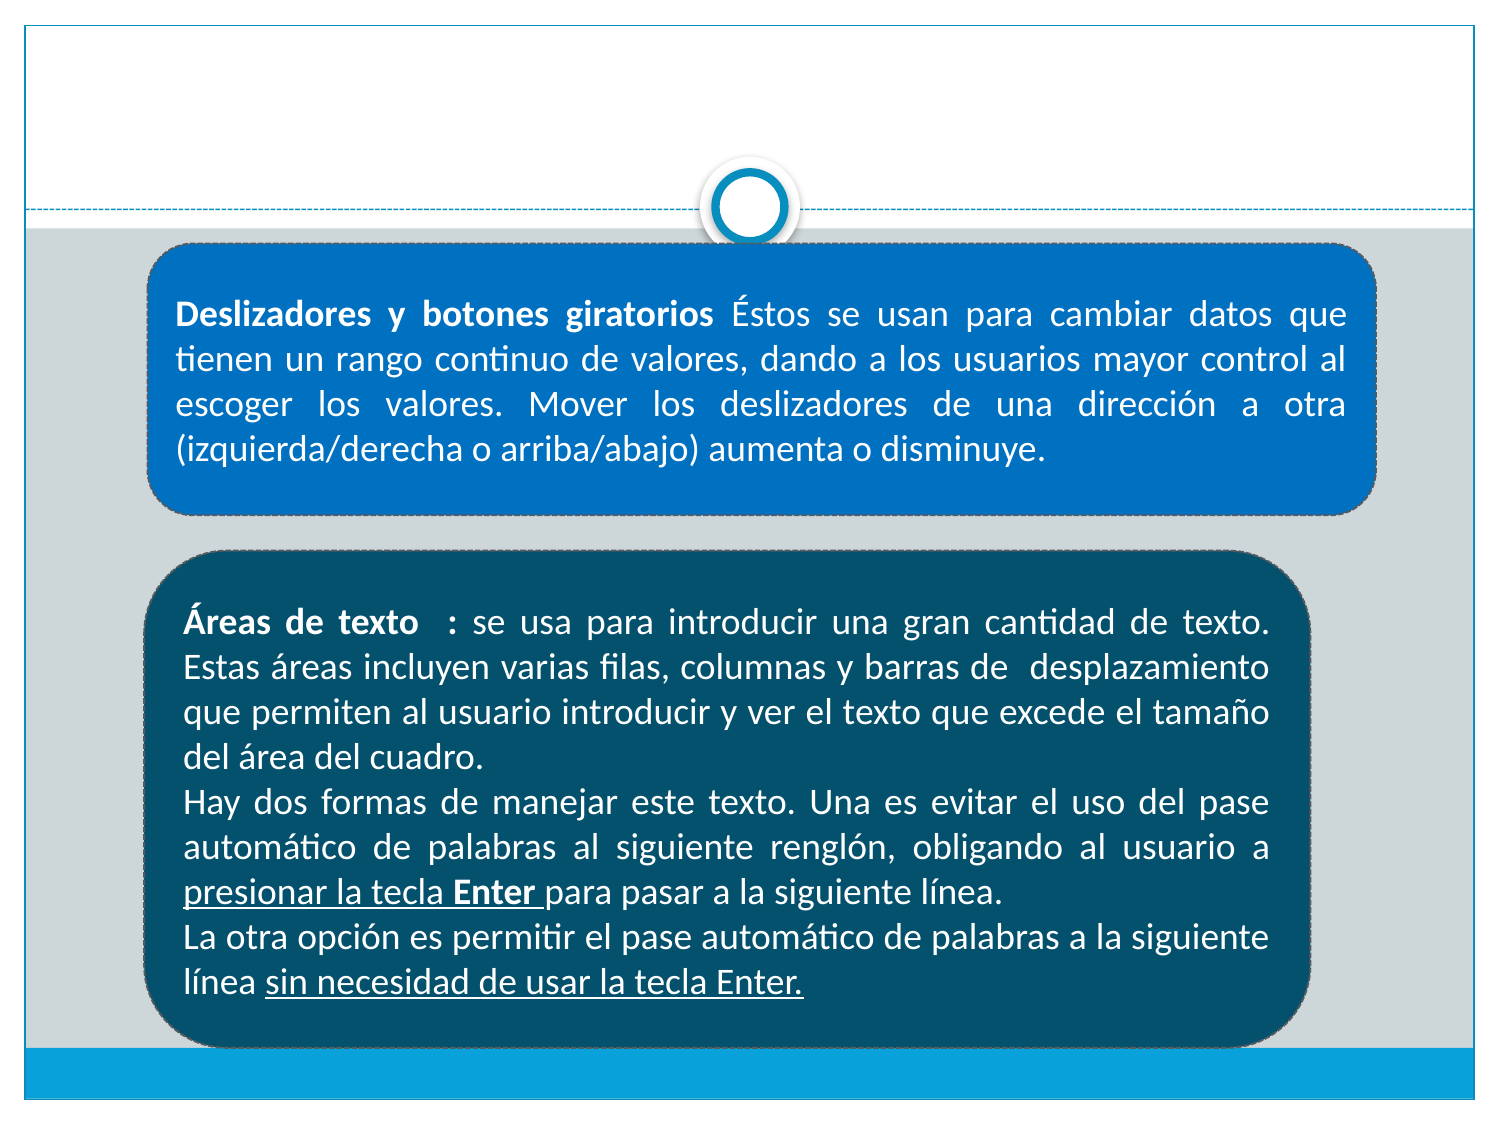

#
Deslizadores y botones giratorios Éstos se usan para cambiar datos que tienen un rango continuo de valores, dando a los usuarios mayor control al escoger los valores. Mover los deslizadores de una dirección a otra (izquierda/derecha o arriba/abajo) aumenta o disminuye.
Áreas de texto  : se usa para introducir una gran cantidad de texto. Estas áreas incluyen varias filas, columnas y barras de  desplazamiento que permiten al usuario introducir y ver el texto que excede el tamaño del área del cuadro.
Hay dos formas de manejar este texto. Una es evitar el uso del pase automático de palabras al siguiente renglón, obligando al usuario a presionar la tecla Enter para pasar a la siguiente línea.
La otra opción es permitir el pase automático de palabras a la siguiente línea sin necesidad de usar la tecla Enter.